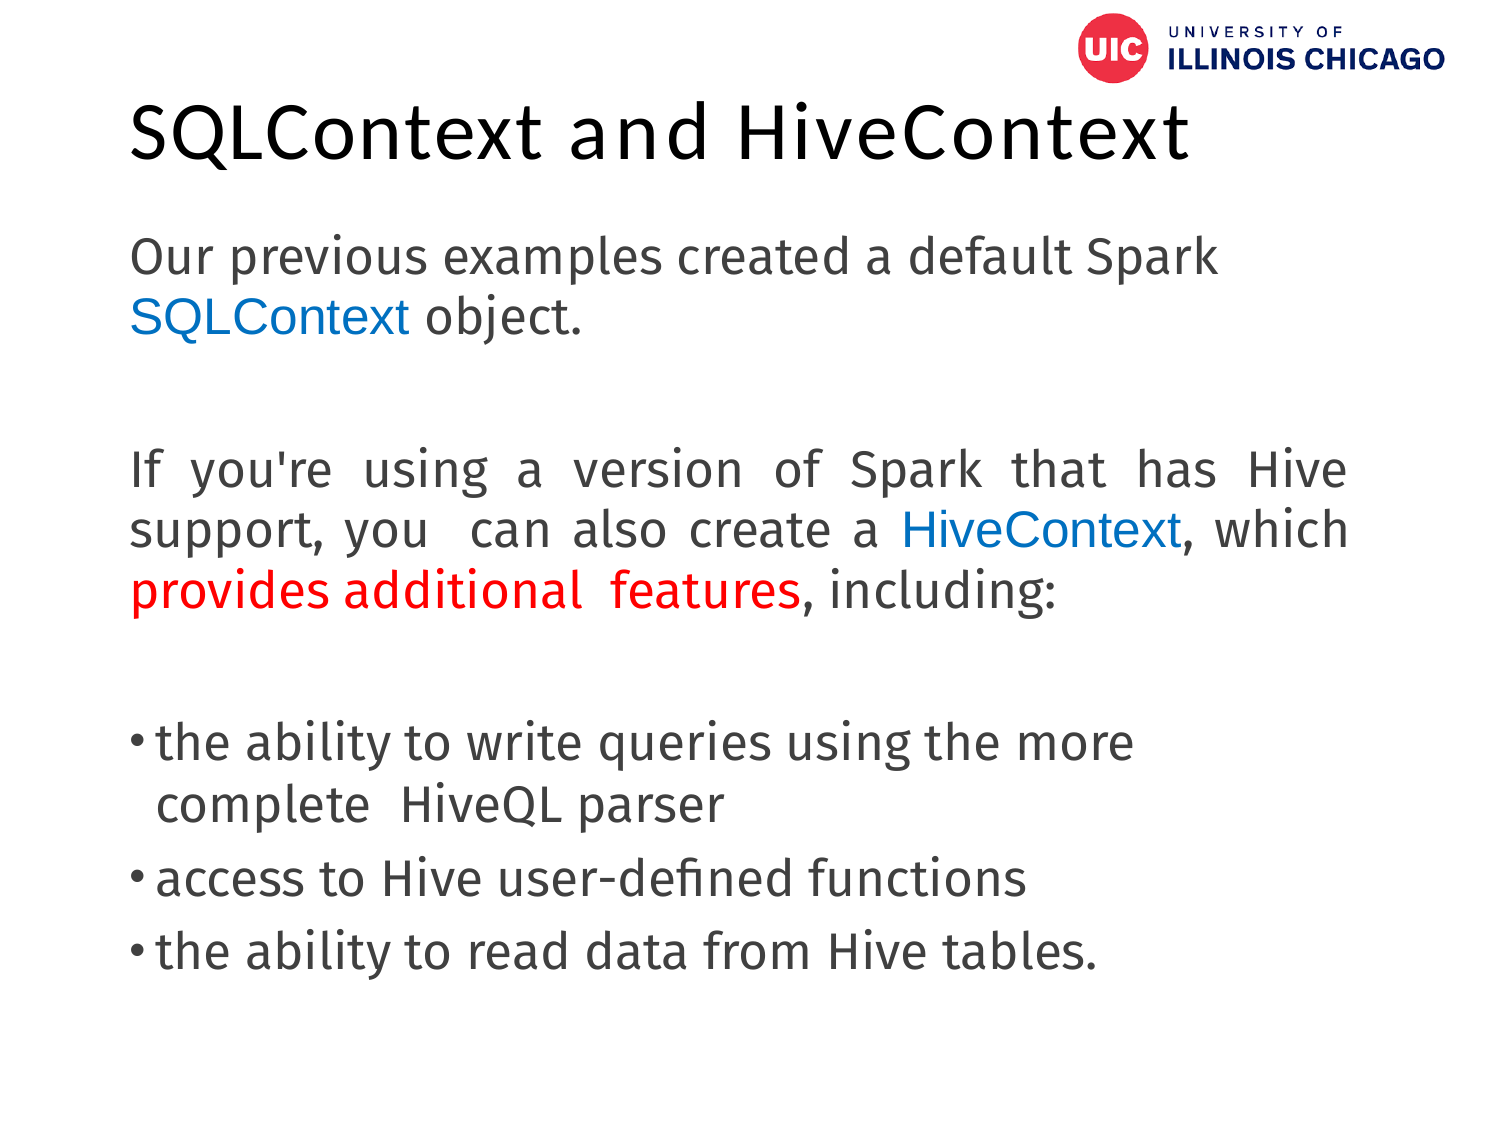

# SQLContext and HiveContext
Our previous examples created a default Spark
SQLContext object.

If you're using a version of Spark that has Hive support, you  can also create a HiveContext, which provides additional  features, including:

the ability to write queries using the more complete  HiveQL parser
access to Hive user-defined functions
the ability to read data from Hive tables.
37